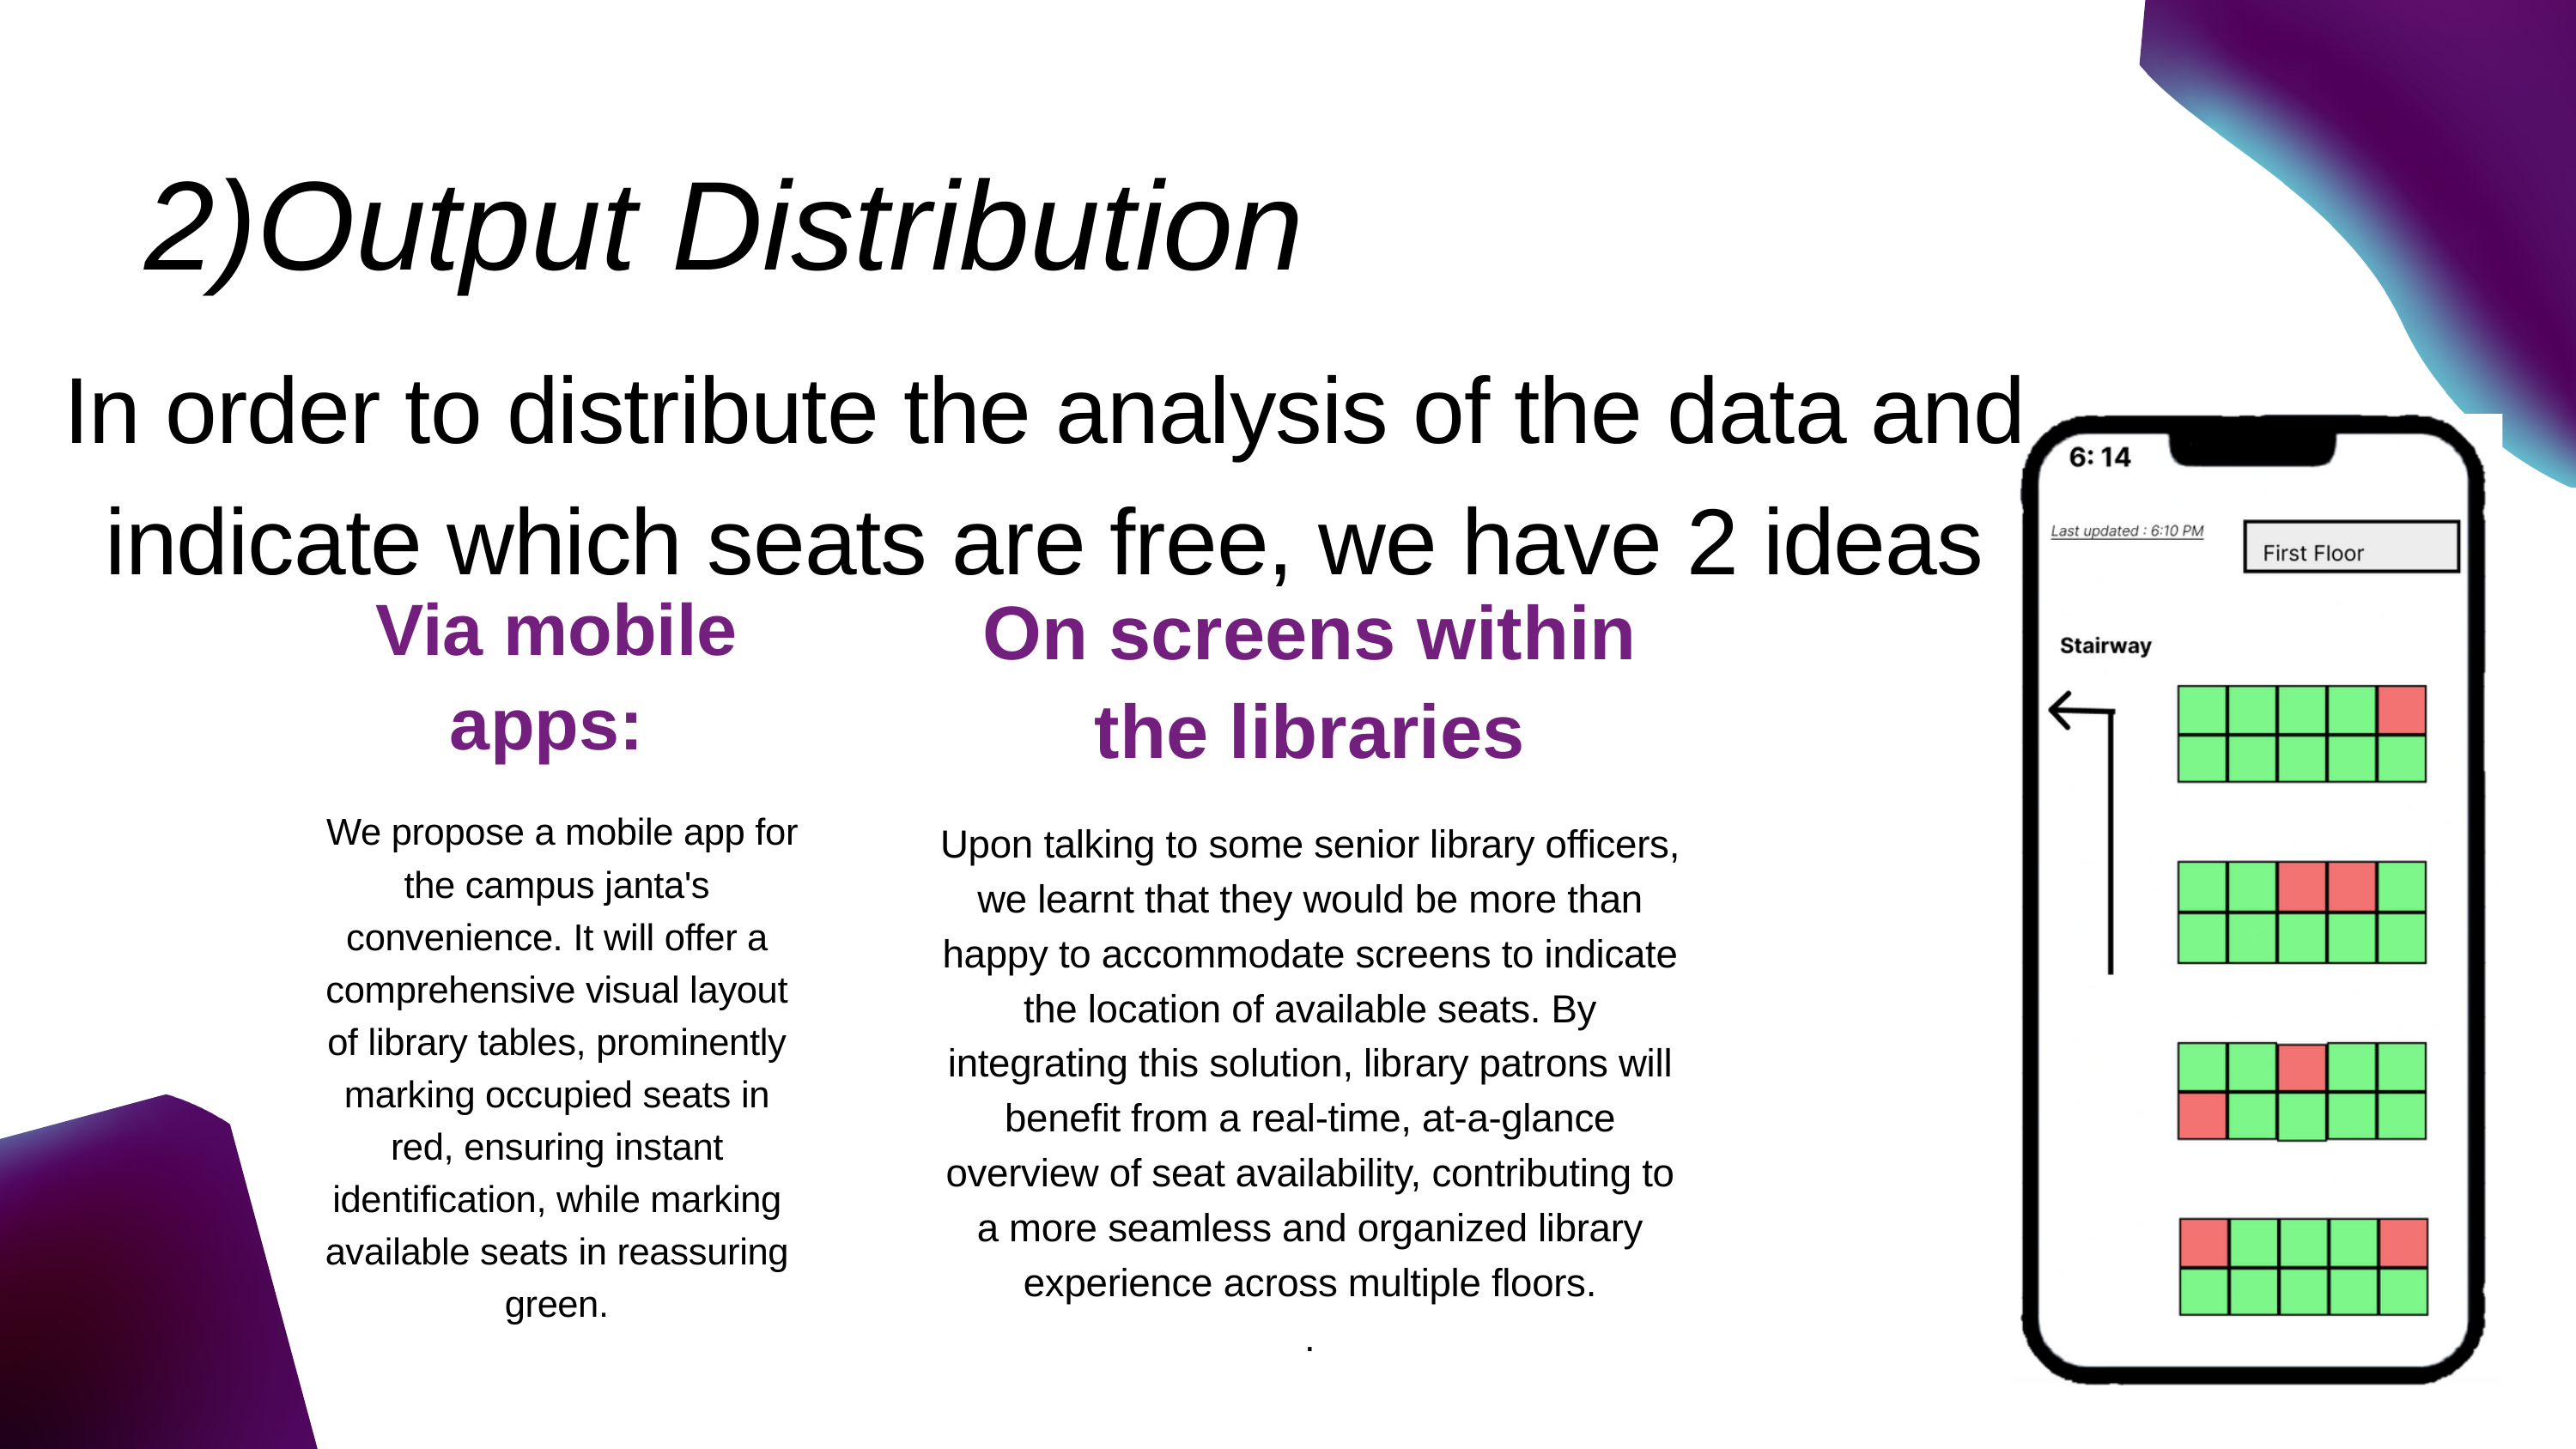

In order to distribute the analysis of the data and indicate which seats are free, we have 2 ideas
2)Output Distribution

Via mobile apps:
 We propose a mobile app for the campus janta's convenience. It will offer a comprehensive visual layout of library tables, prominently marking occupied seats in red, ensuring instant identification, while marking available seats in reassuring green.

On screens within the libraries
Upon talking to some senior library officers, we learnt that they would be more than happy to accommodate screens to indicate the location of available seats. By integrating this solution, library patrons will benefit from a real-time, at-a-glance overview of seat availability, contributing to a more seamless and organized library experience across multiple floors.
.